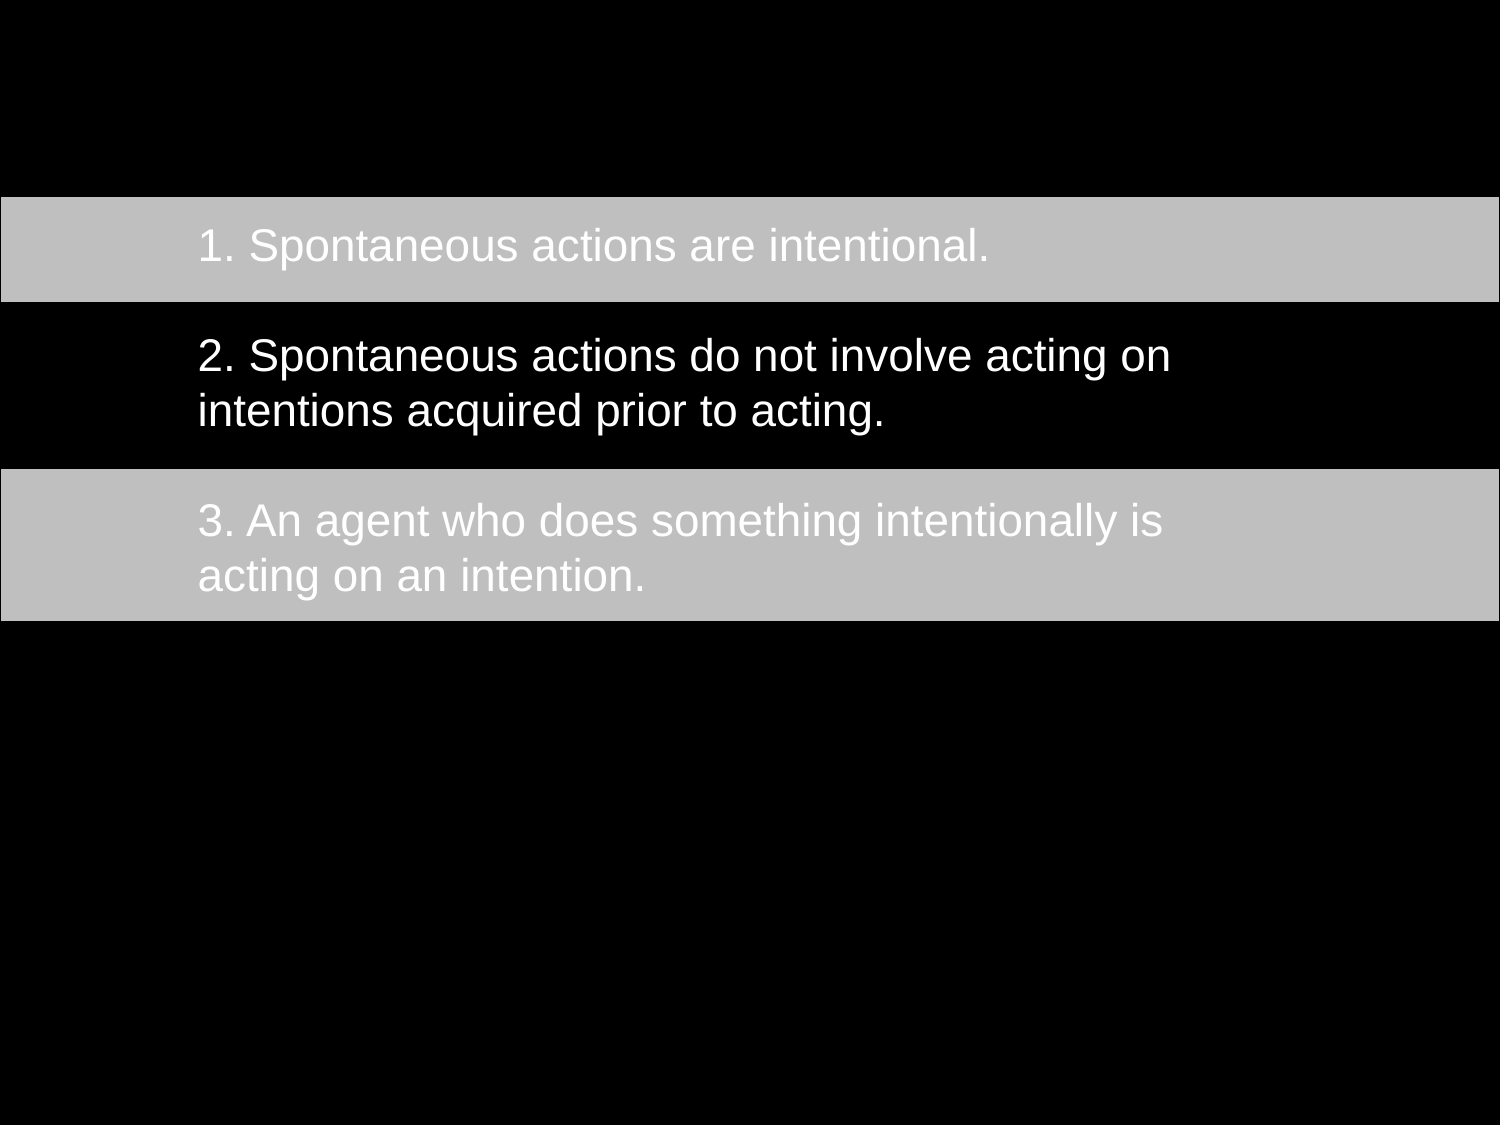

1. Spontaneous actions are intentional.

2. Spontaneous actions do not involve acting on intentions acquired prior to acting.

3. An agent who does something intentionally is acting on an intention.